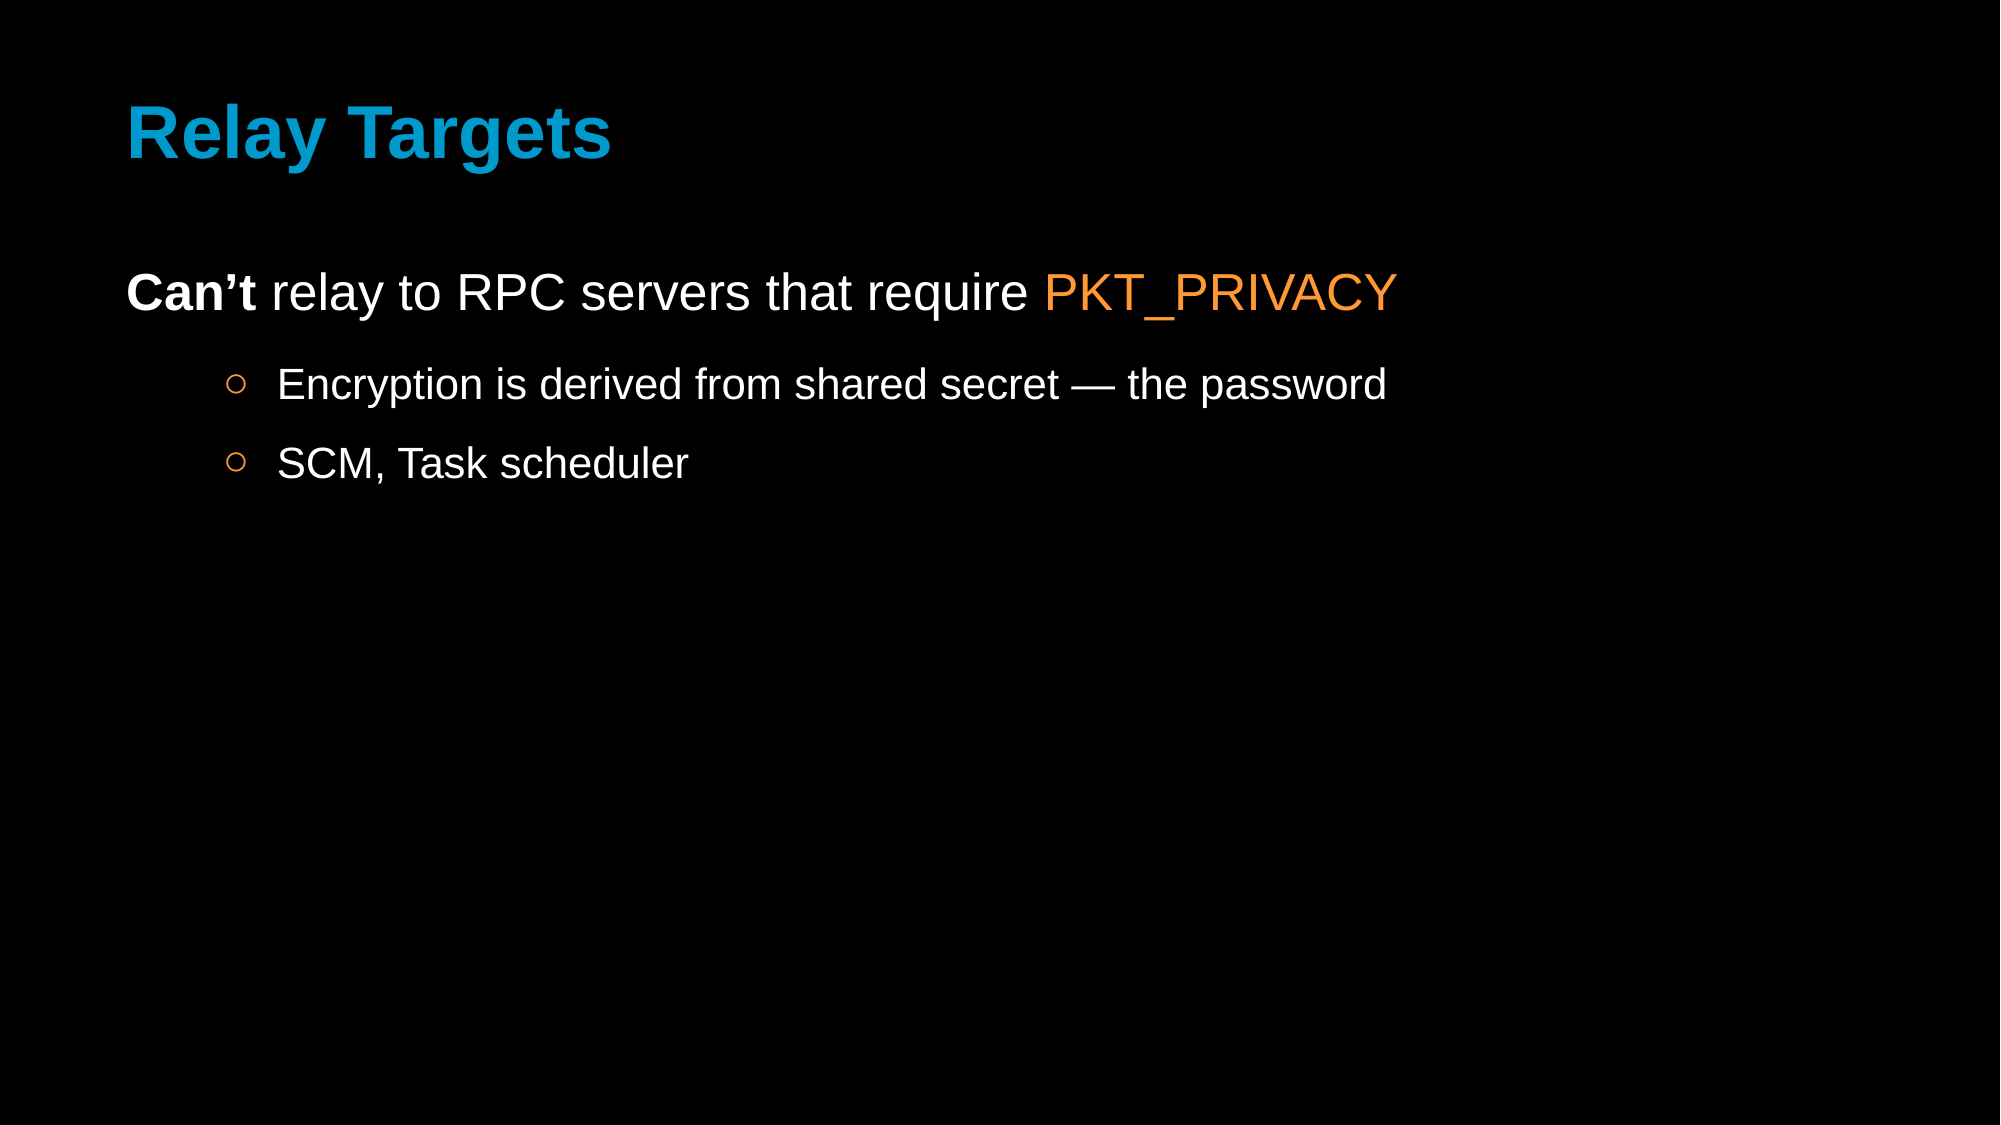

# Relay Targets
Can’t relay to RPC servers that require PKT_PRIVACY
Encryption is derived from shared secret — the password
SCM, Task scheduler